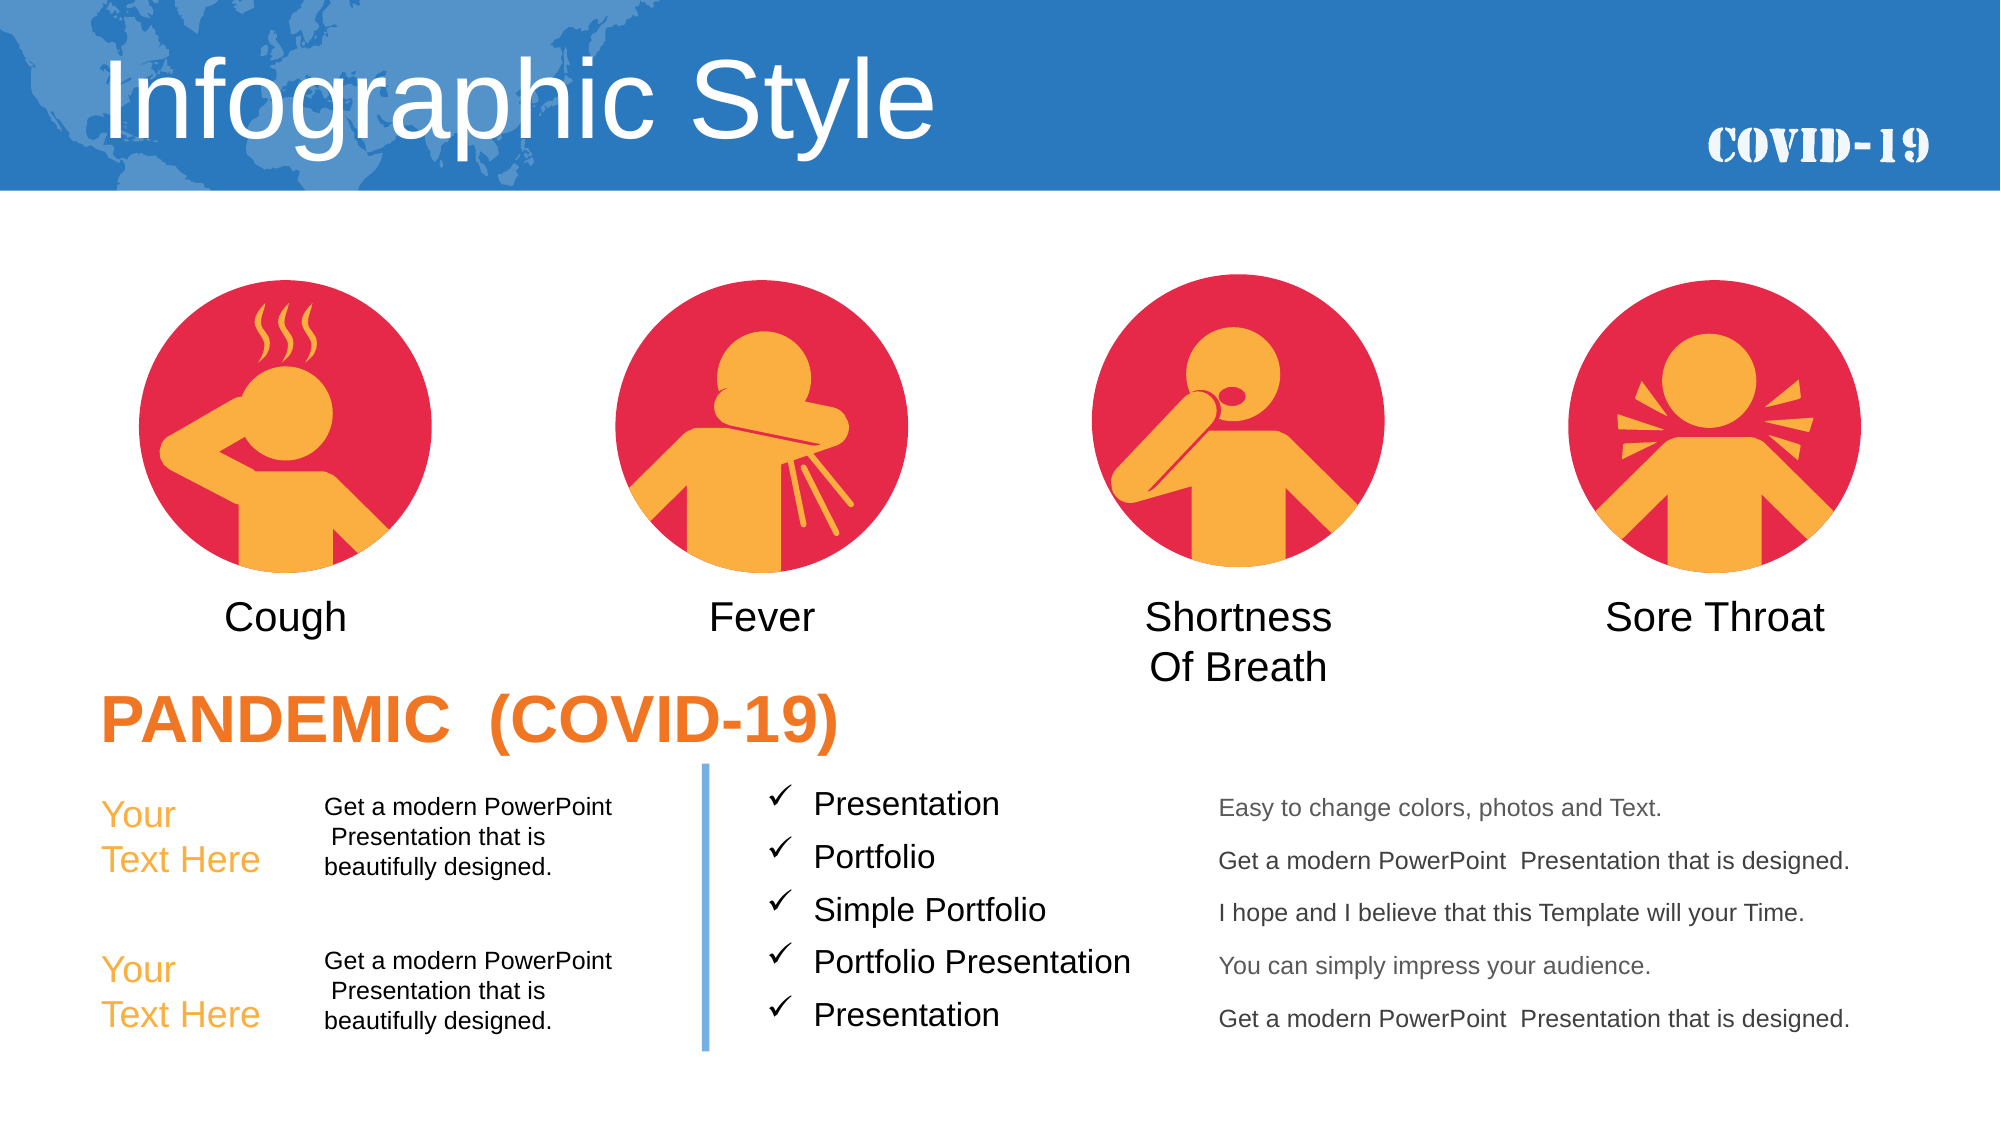

Infographic Style

Cough
Fever
Shortness Of Breath
Sore Throat
PANDEMIC  (COVID-19)

Your
Text Here
Get a modern PowerPoint  Presentation that is beautifully designed.
Presentation
Easy to change colors, photos and Text.
Portfolio
Get a modern PowerPoint  Presentation that is designed.
Simple Portfolio
I hope and I believe that this Template will your Time.
Your
Text Here
Get a modern PowerPoint  Presentation that is beautifully designed.
Portfolio Presentation
You can simply impress your audience.
Presentation
Get a modern PowerPoint  Presentation that is designed.